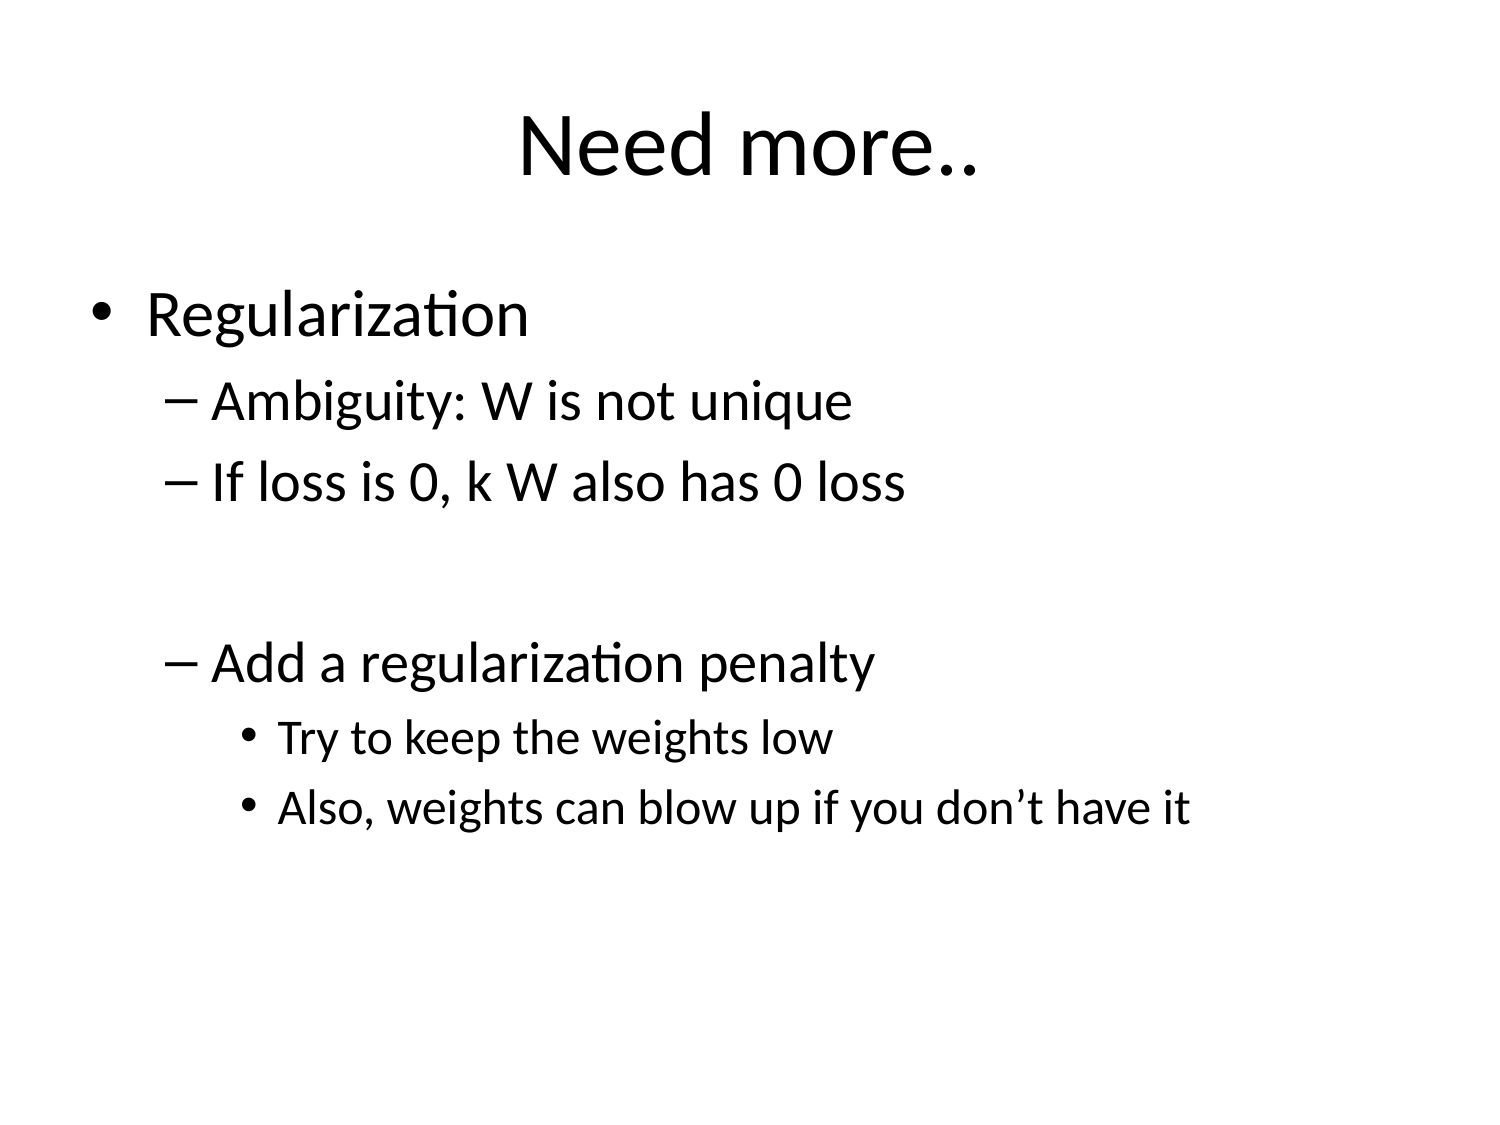

# Need more..
Regularization
Ambiguity: W is not unique
If loss is 0, k W also has 0 loss

Add a regularization penalty
Try to keep the weights low
Also, weights can blow up if you don’t have it